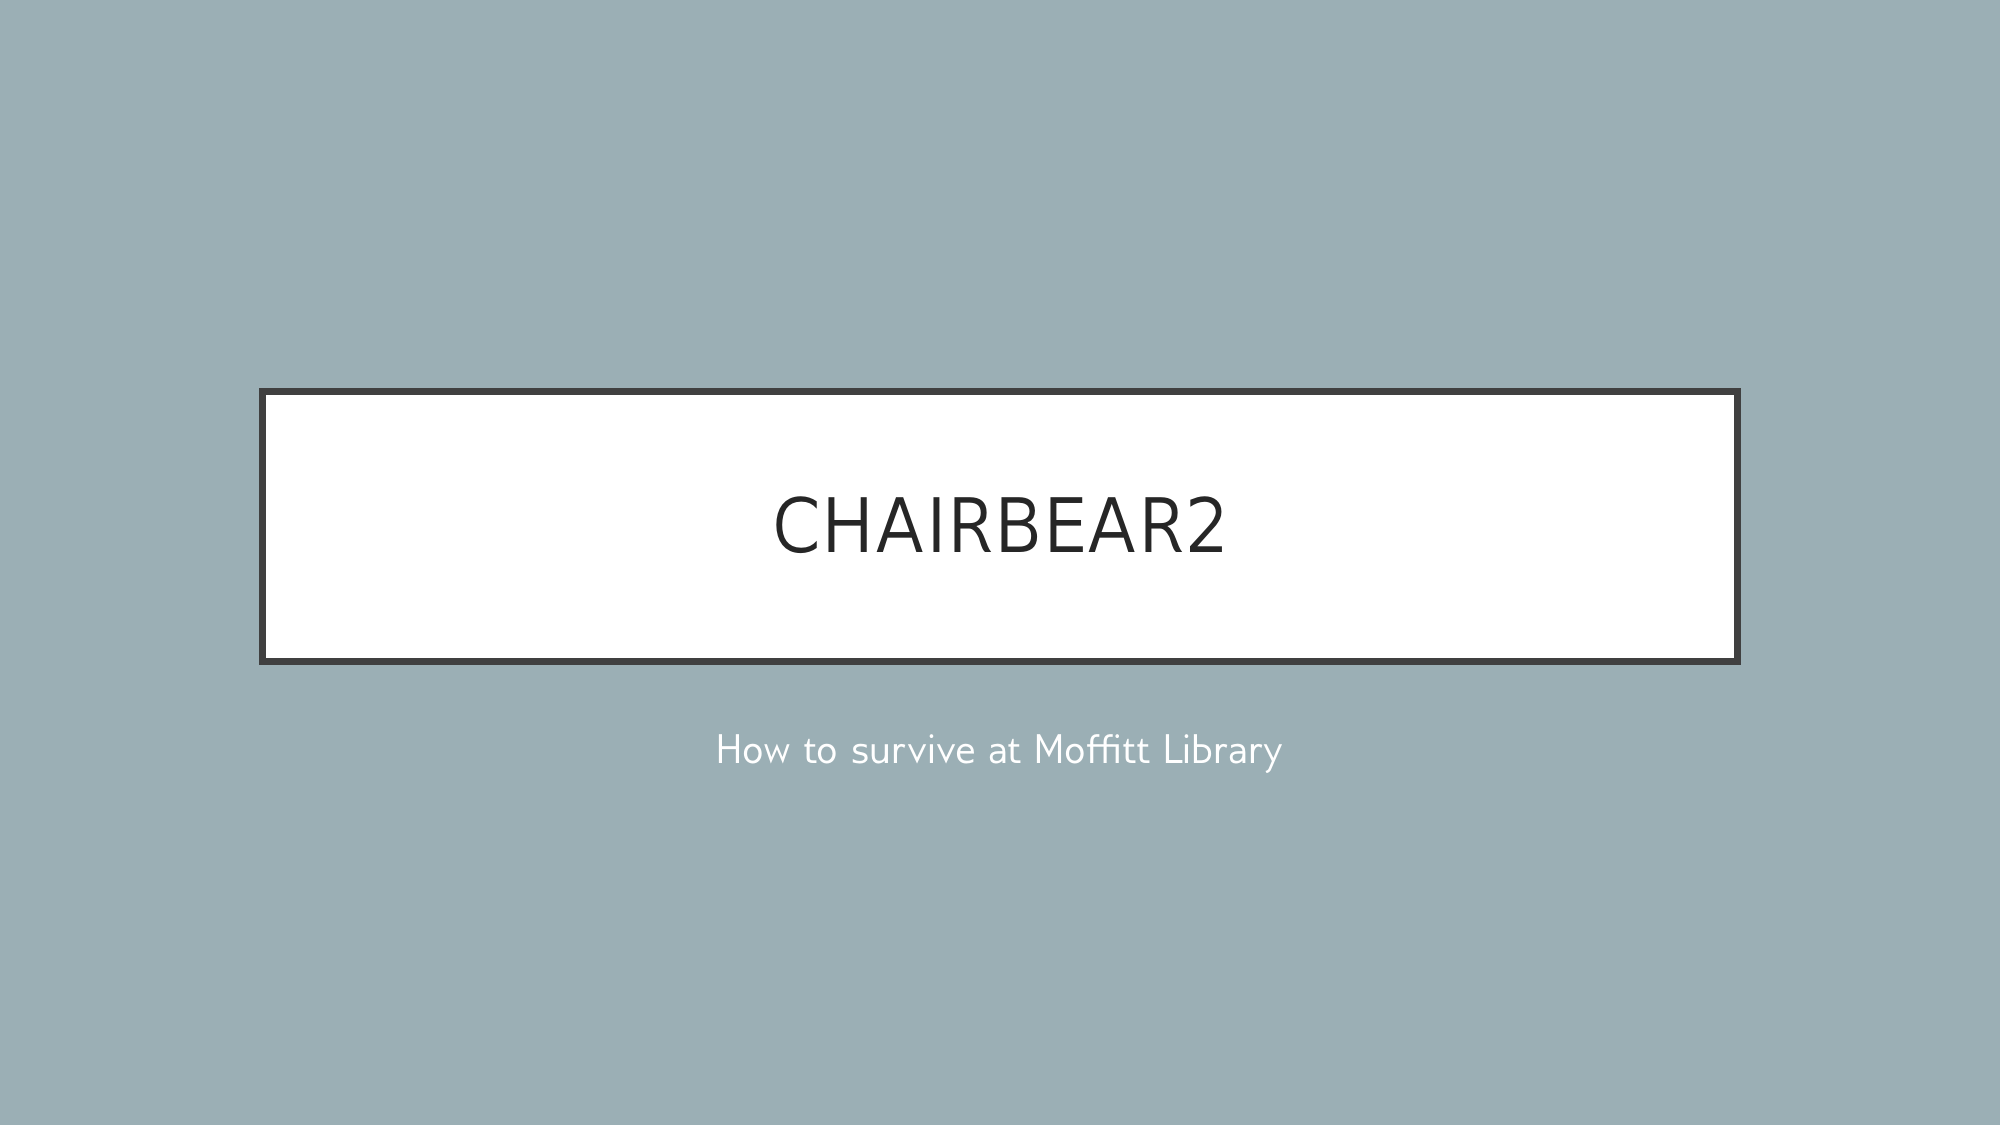

# chAirBear2
How to survive at Moffitt Library